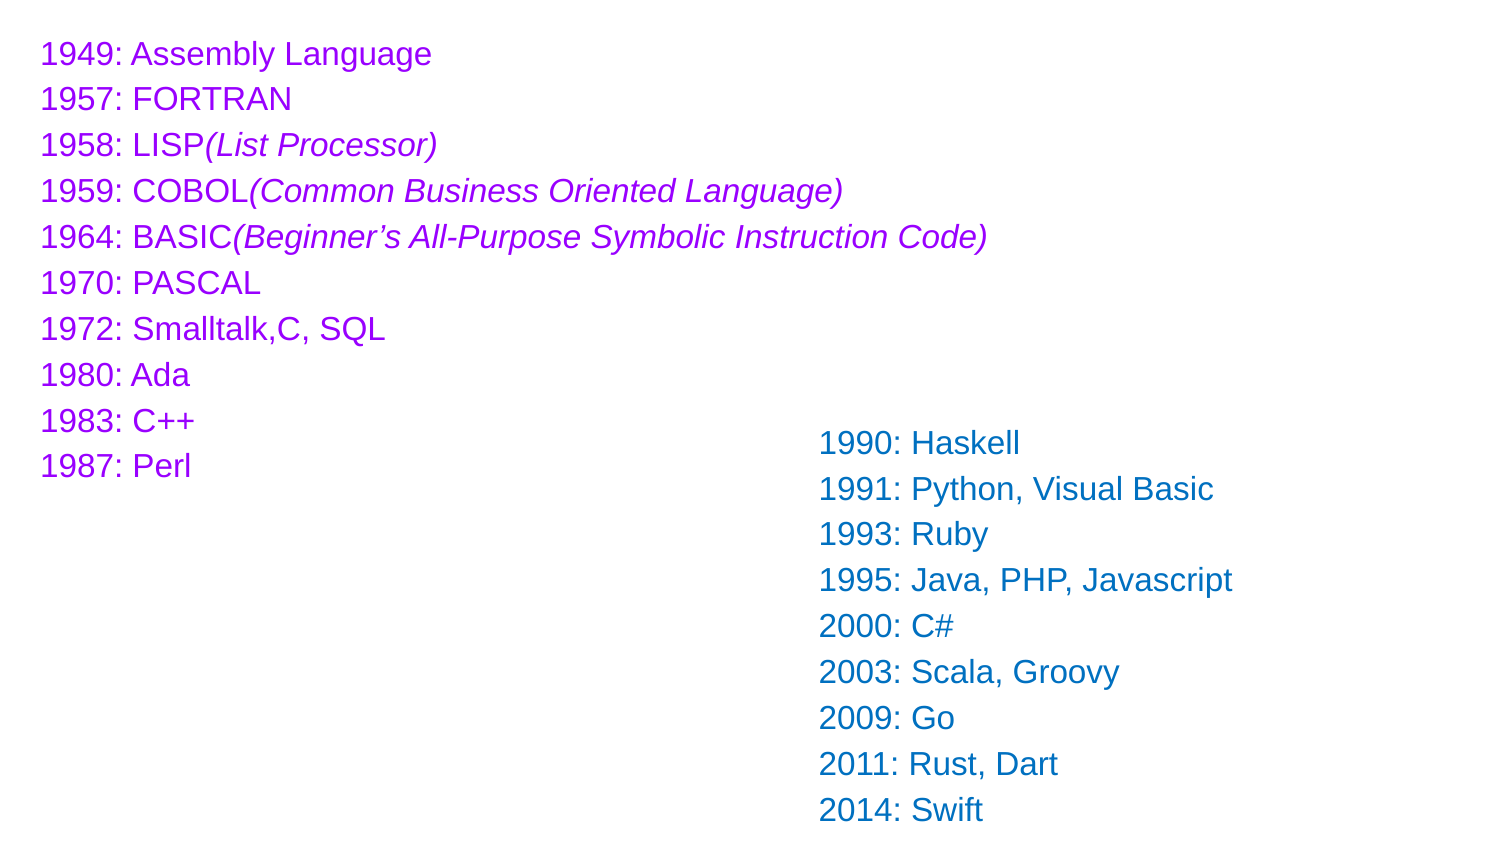

1949: Assembly Language
1957: FORTRAN
1958: LISP(List Processor)
1959: COBOL(Common Business Oriented Language)
1964: BASIC(Beginner’s All-Purpose Symbolic Instruction Code)
1970: PASCAL
1972: Smalltalk,C, SQL
1980: Ada
1983: C++
1987: Perl
1990: Haskell
1991: Python, Visual Basic
1993: Ruby
1995: Java, PHP, Javascript
2000: C#
2003: Scala, Groovy
2009: Go
2011: Rust, Dart
2014: Swift